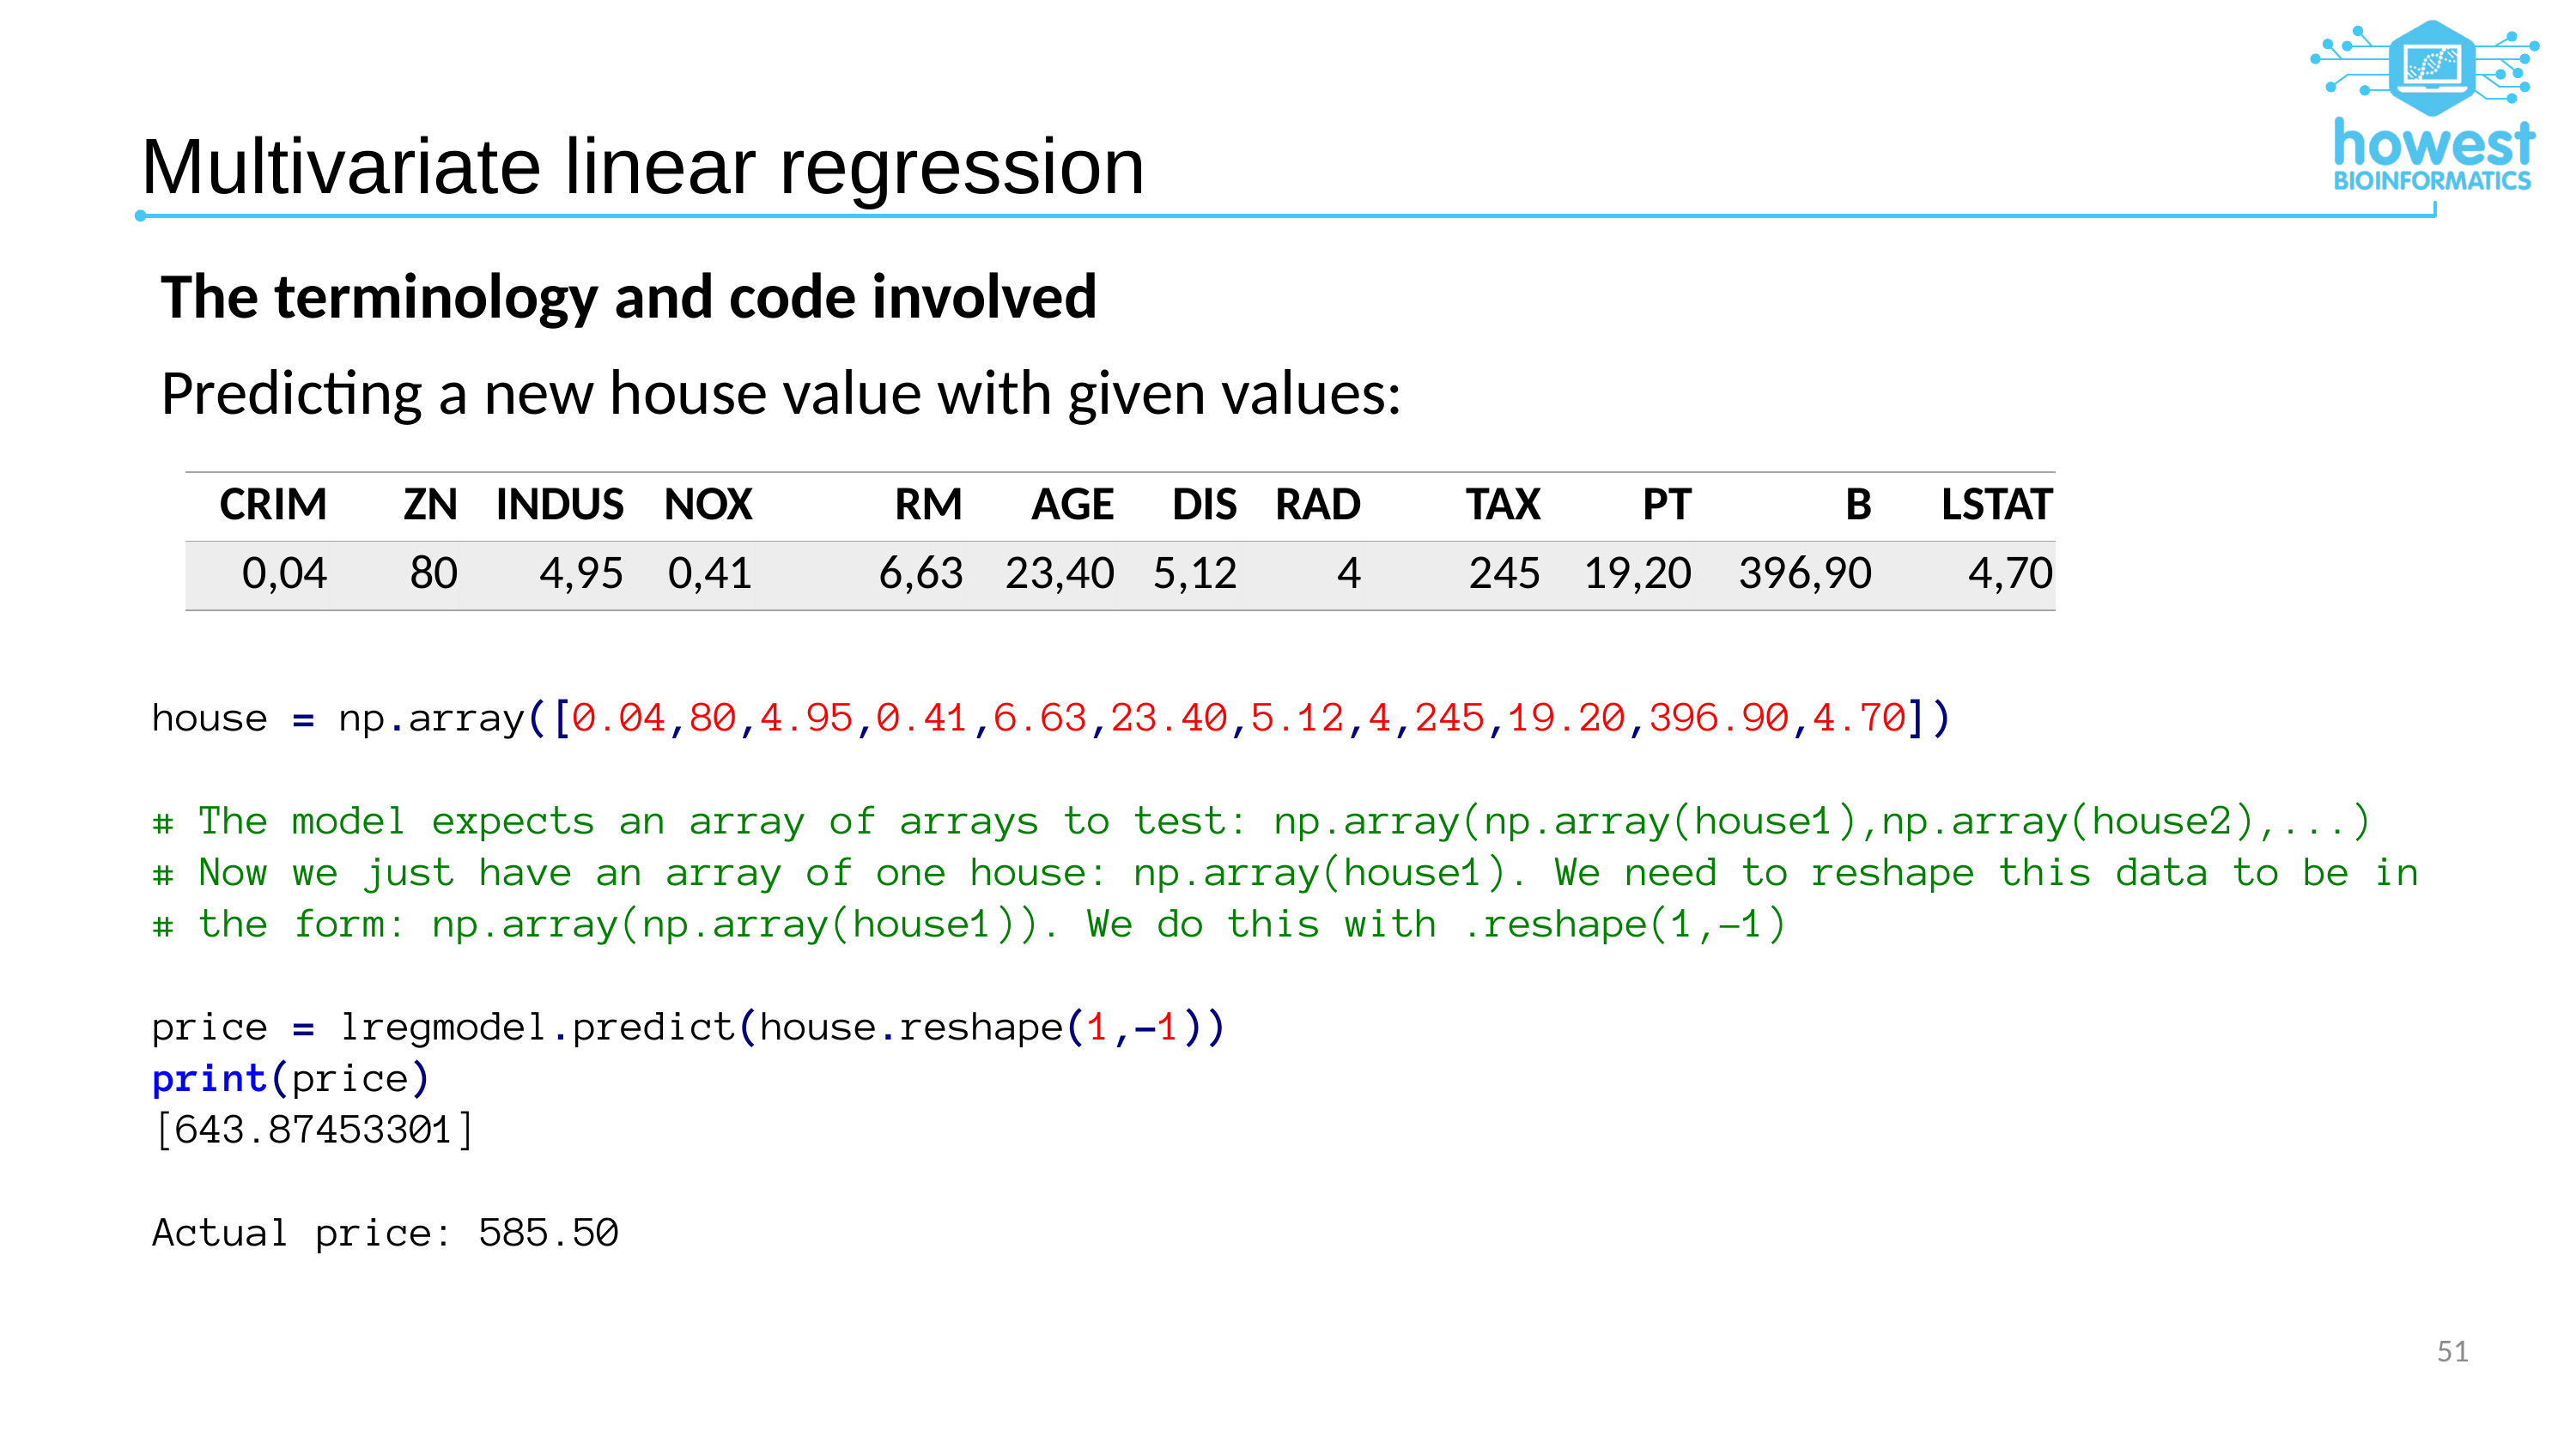

# Multivariate linear regression
The terminology and code involved
Predicting a new house value with given values:

| CRIM | ZN | INDUS | NOX | RM | AGE | DIS | RAD | TAX | PT | B | LSTAT |
| --- | --- | --- | --- | --- | --- | --- | --- | --- | --- | --- | --- |
| 0,04 | 80 | 4,95 | 0,41 | 6,63 | 23,40 | 5,12 | 4 | 245 | 19,20 | 396,90 | 4,70 |
house = np.array([0.04,80,4.95,0.41,6.63,23.40,5.12,4,245,19.20,396.90,4.70])

# The model expects an array of arrays to test: np.array(np.array(house1),np.array(house2),...)
# Now we just have an array of one house: np.array(house1). We need to reshape this data to be in
# the form: np.array(np.array(house1)). We do this with .reshape(1,-1)

price = lregmodel.predict(house.reshape(1,-1))
print(price)
[643.87453301]

Actual price: 585.50
51